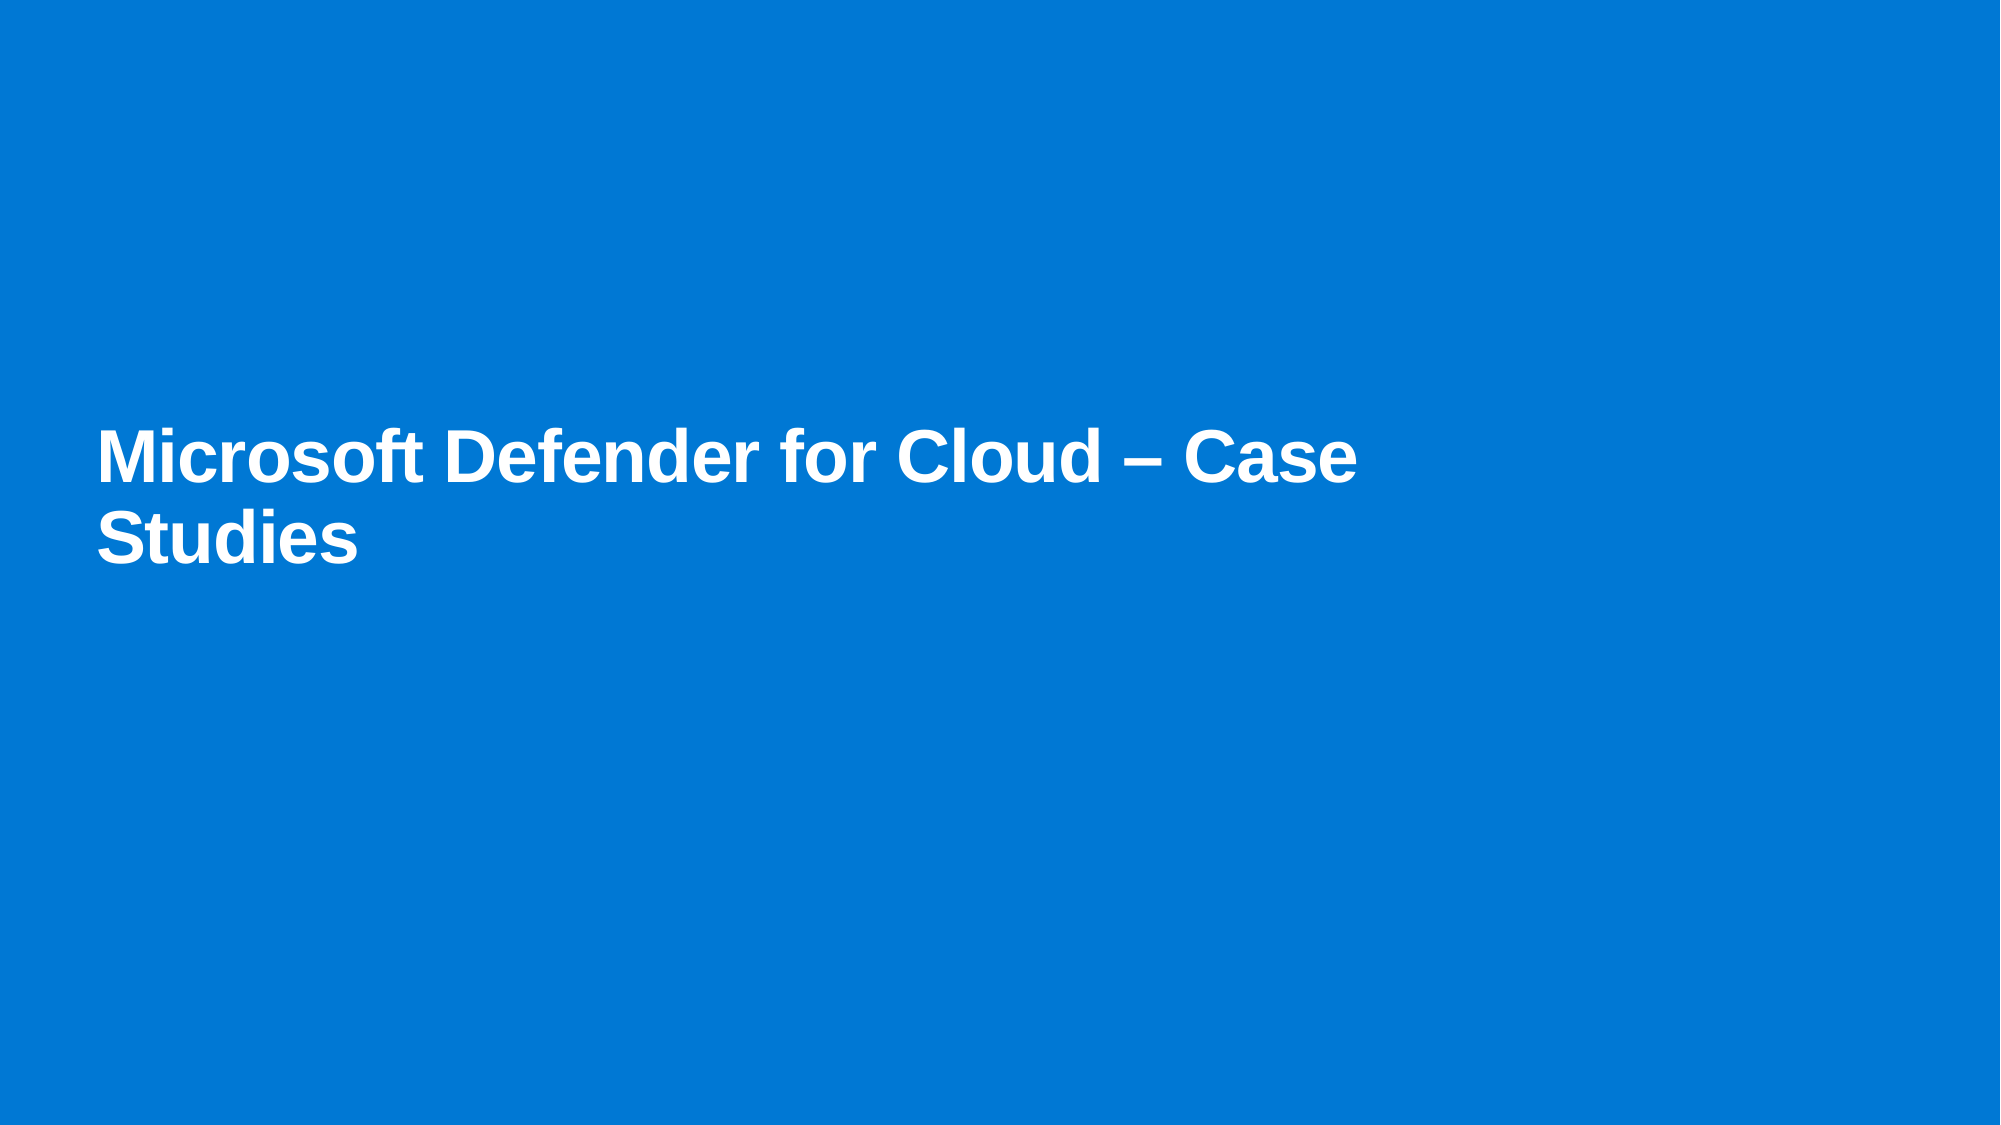

# Microsoft Defender for Cloud – Case Studies